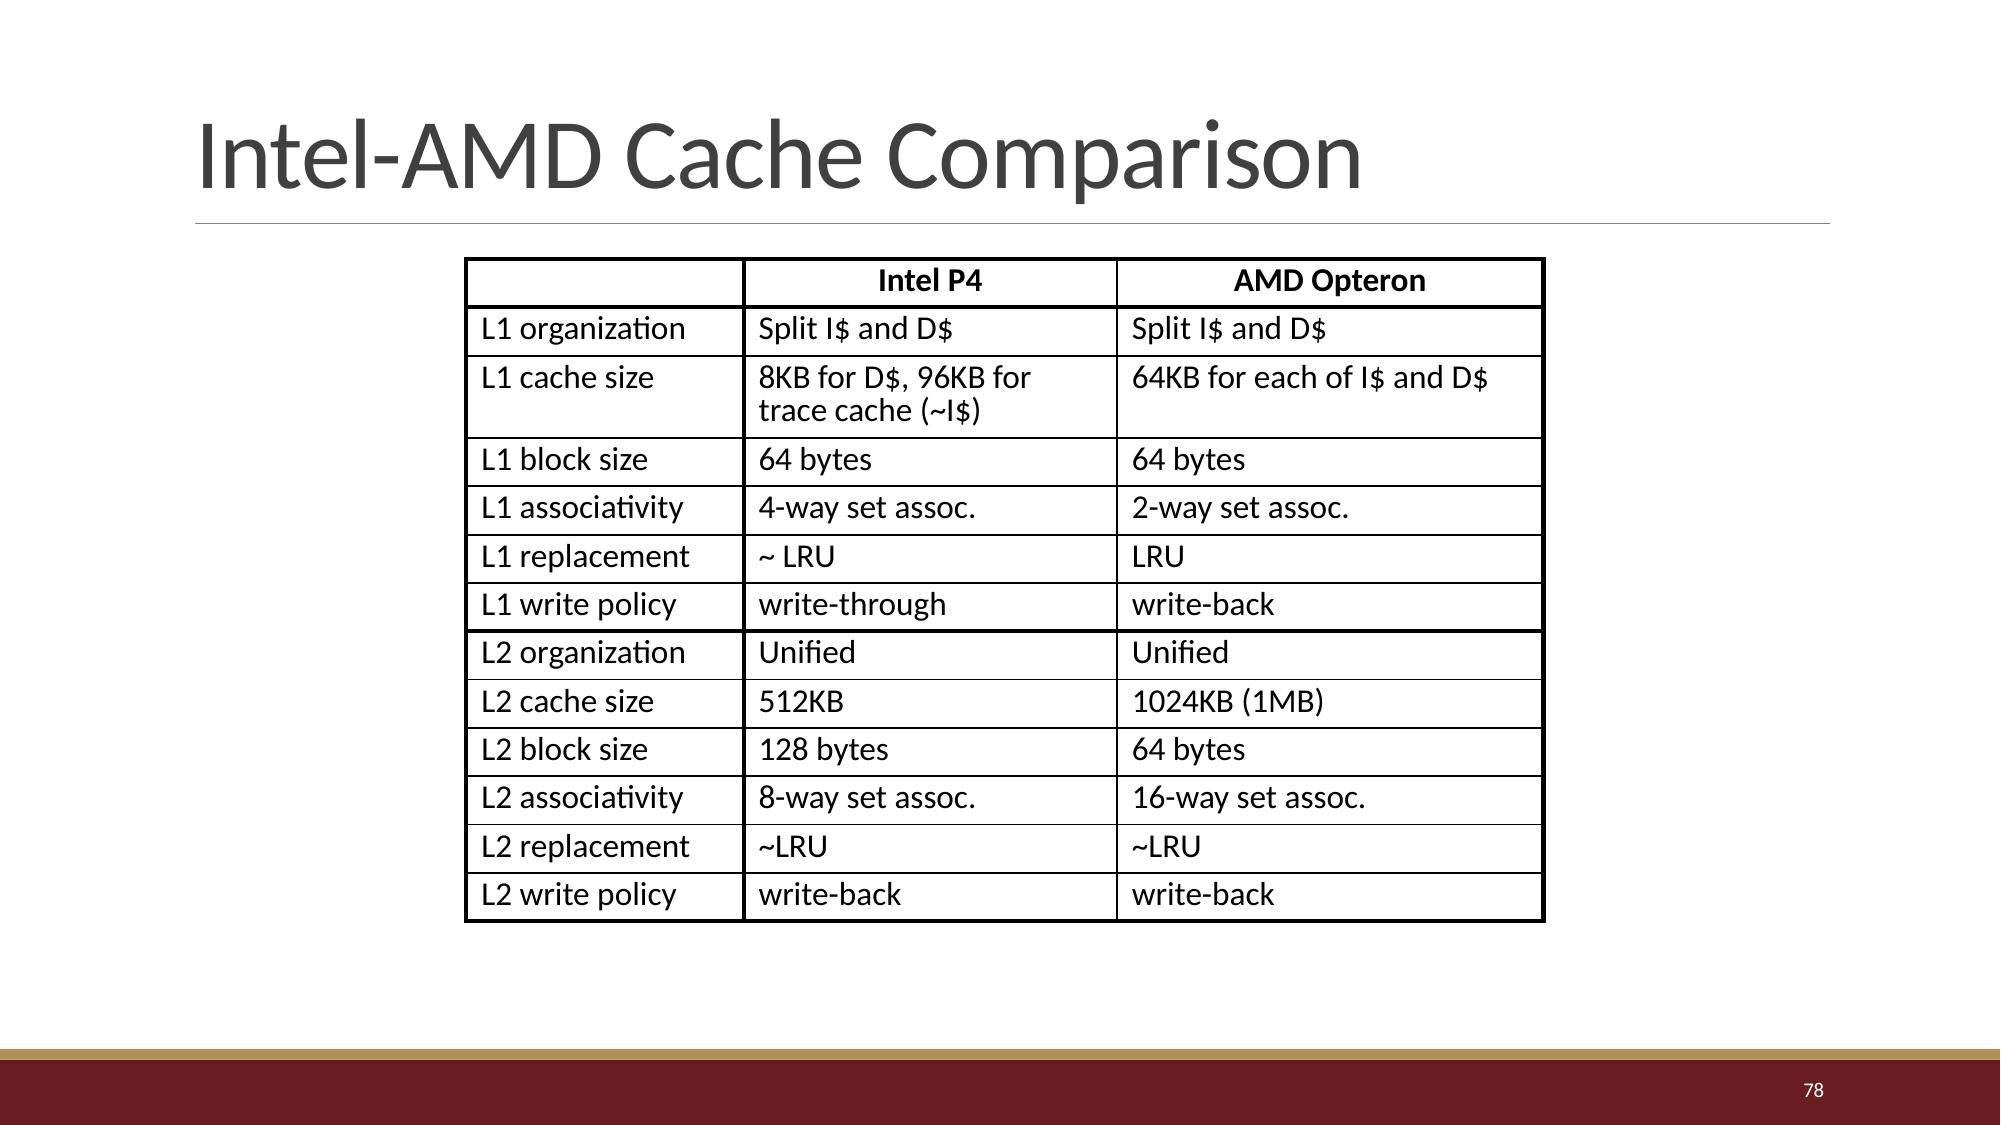

# Intel-AMD Cache Comparison
|  | Intel P4 | AMD Opteron |
| --- | --- | --- |
| L1 organization | Split I$ and D$ | Split I$ and D$ |
| L1 cache size | 8KB for D$, 96KB for trace cache (~I$) | 64KB for each of I$ and D$ |
| L1 block size | 64 bytes | 64 bytes |
| L1 associativity | 4-way set assoc. | 2-way set assoc. |
| L1 replacement | ~ LRU | LRU |
| L1 write policy | write-through | write-back |
| L2 organization | Unified | Unified |
| L2 cache size | 512KB | 1024KB (1MB) |
| L2 block size | 128 bytes | 64 bytes |
| L2 associativity | 8-way set assoc. | 16-way set assoc. |
| L2 replacement | ~LRU | ~LRU |
| L2 write policy | write-back | write-back |
78